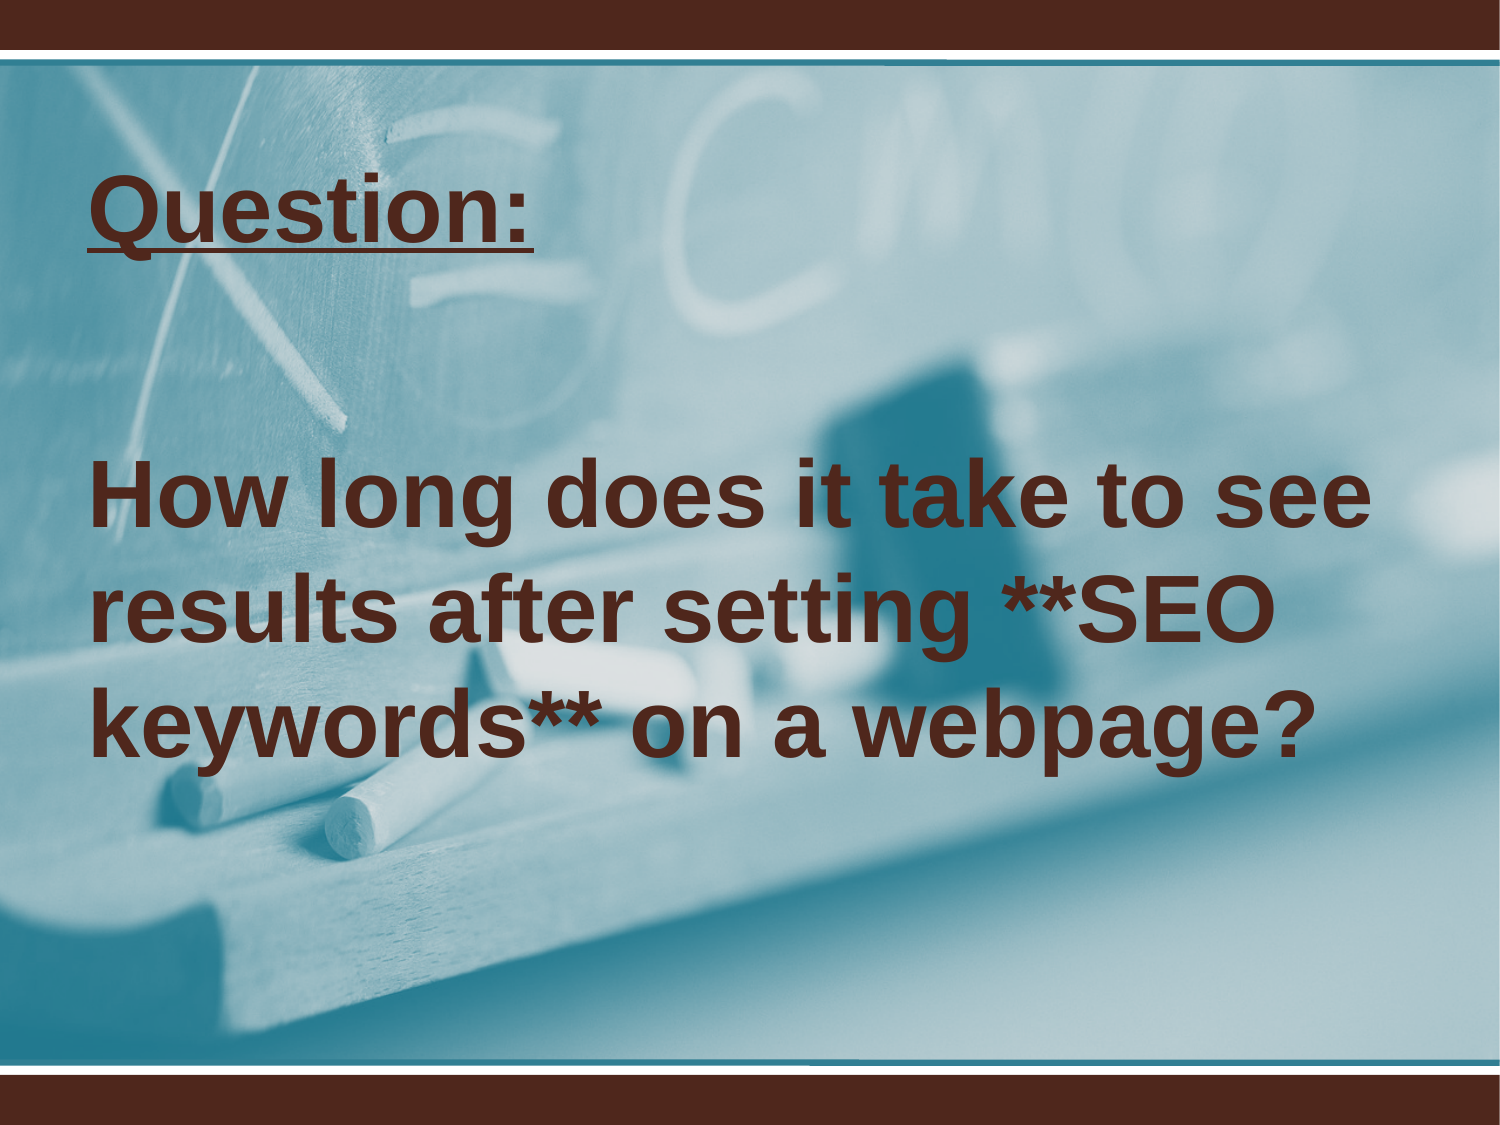

Question:

How long does it take to see results after setting **SEO keywords** on a webpage?